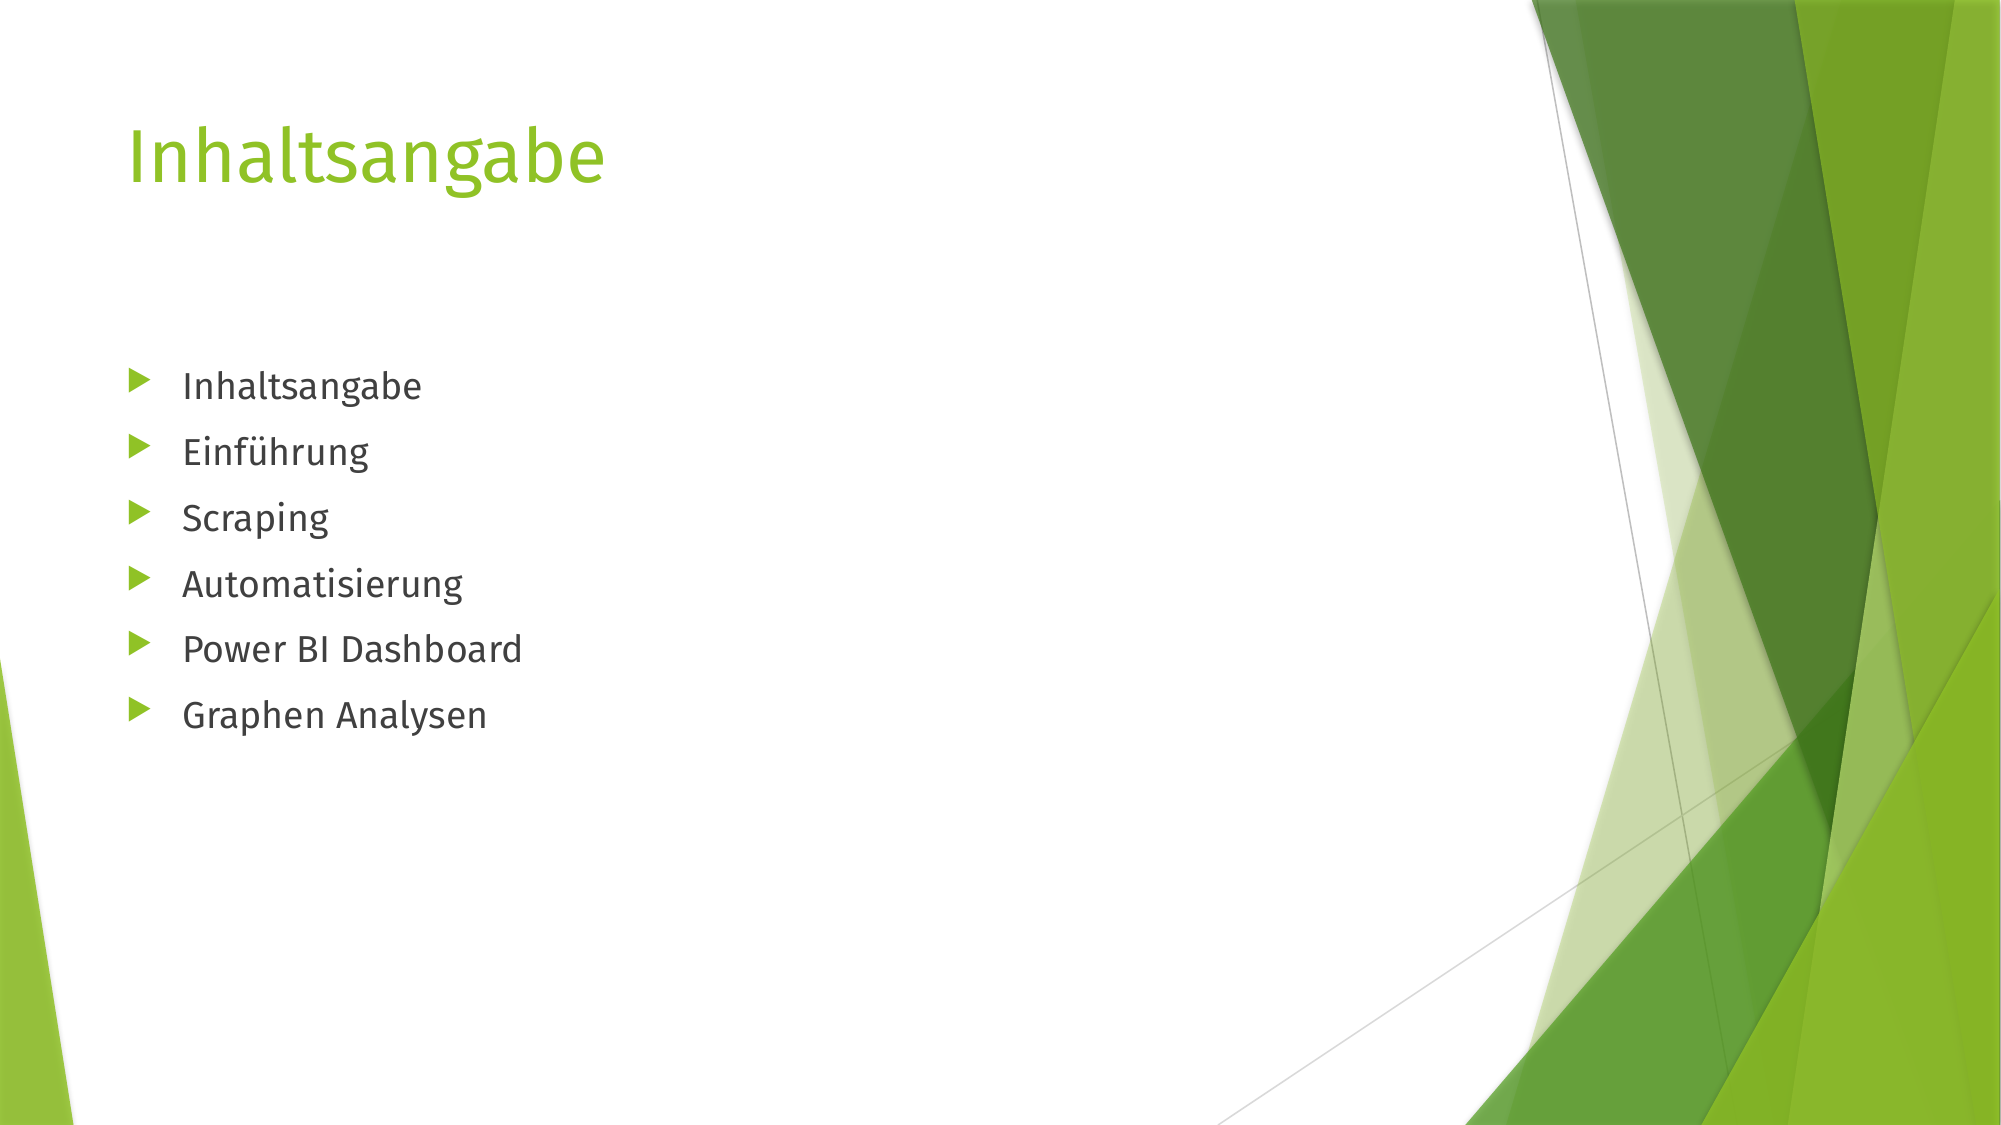

# Inhaltsangabe
Inhaltsangabe
Einführung
Scraping
Automatisierung
Power BI Dashboard
Graphen Analysen